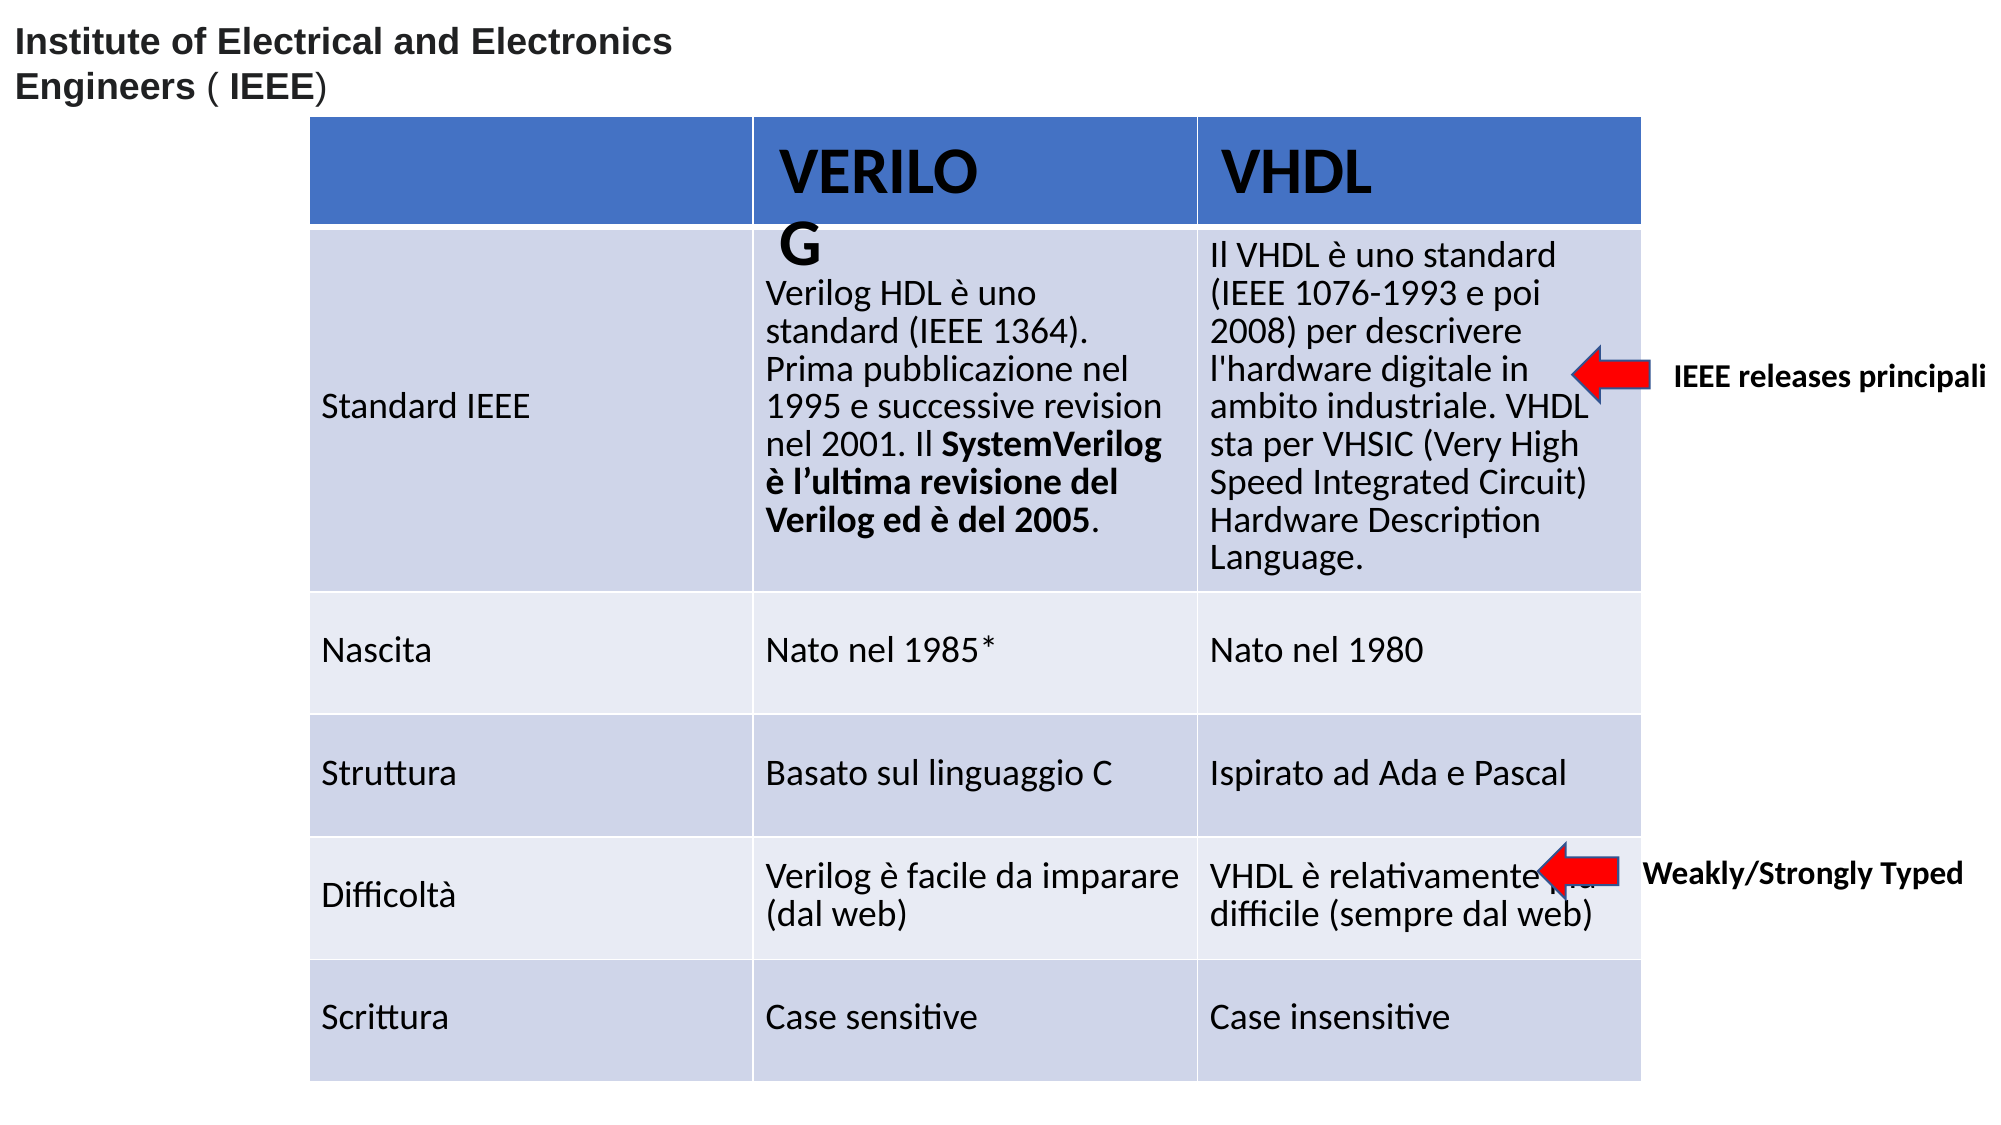

Institute of Electrical and Electronics Engineers ( IEEE)
|  | Verilog | VHDL |
| --- | --- | --- |
| Standard IEEE | Verilog HDL è uno standard (IEEE 1364). Prima pubblicazione nel 1995 e successive revision nel 2001. Il SystemVerilog è l’ultima revisione del Verilog ed è del 2005. | Il VHDL è uno standard (IEEE 1076-1993 e poi 2008) per descrivere l'hardware digitale in ambito industriale. VHDL sta per VHSIC (Very High Speed Integrated Circuit) Hardware Description Language. |
| Nascita | Nato nel 1985\* | Nato nel 1980 |
| Struttura | Basato sul linguaggio C | Ispirato ad Ada e Pascal |
| Difficoltà | Verilog è facile da imparare (dal web) | VHDL è relativamente più difficile (sempre dal web) |
| Scrittura | Case sensitive | Case insensitive |
Verilog
VHDL

IEEE releases principali

Weakly/Strongly Typed